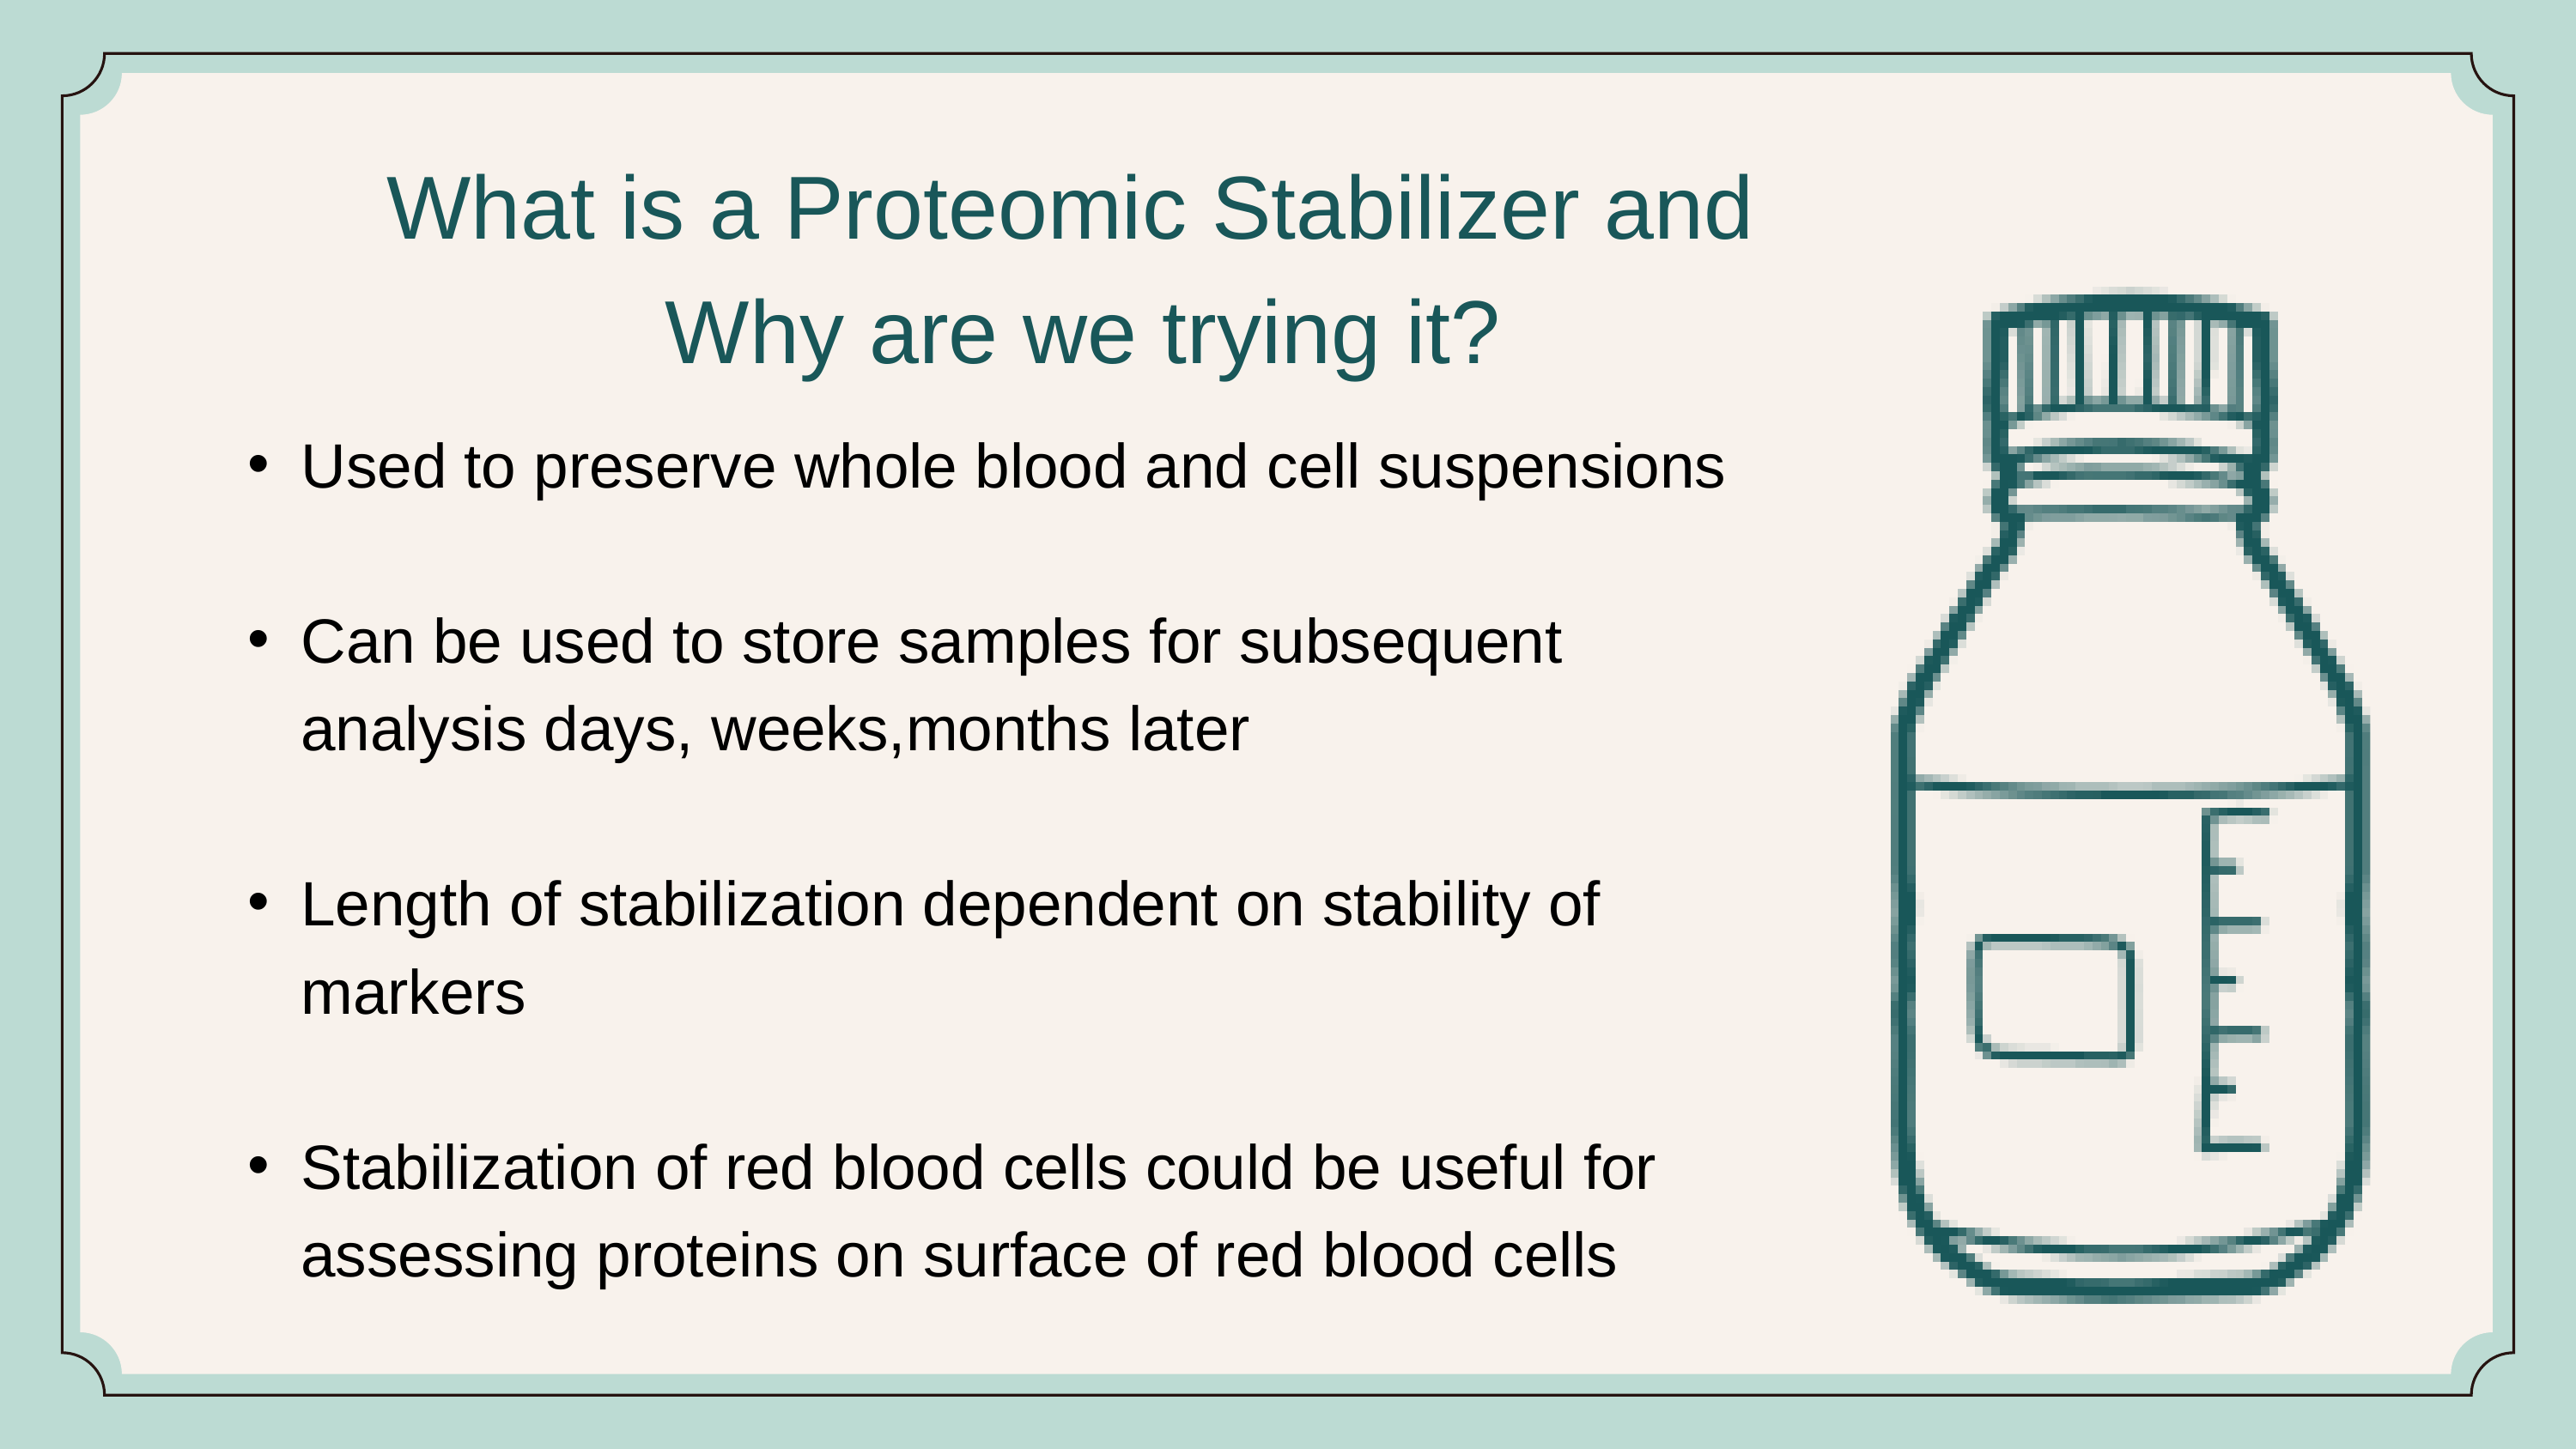

What is a Proteomic Stabilizer and
Why are we trying it?

Used to preserve whole blood and cell suspensions

Can be used to store samples for subsequent analysis days, weeks,months later

Length of stabilization dependent on stability of markers

Stabilization of red blood cells could be useful for assessing proteins on surface of red blood cells